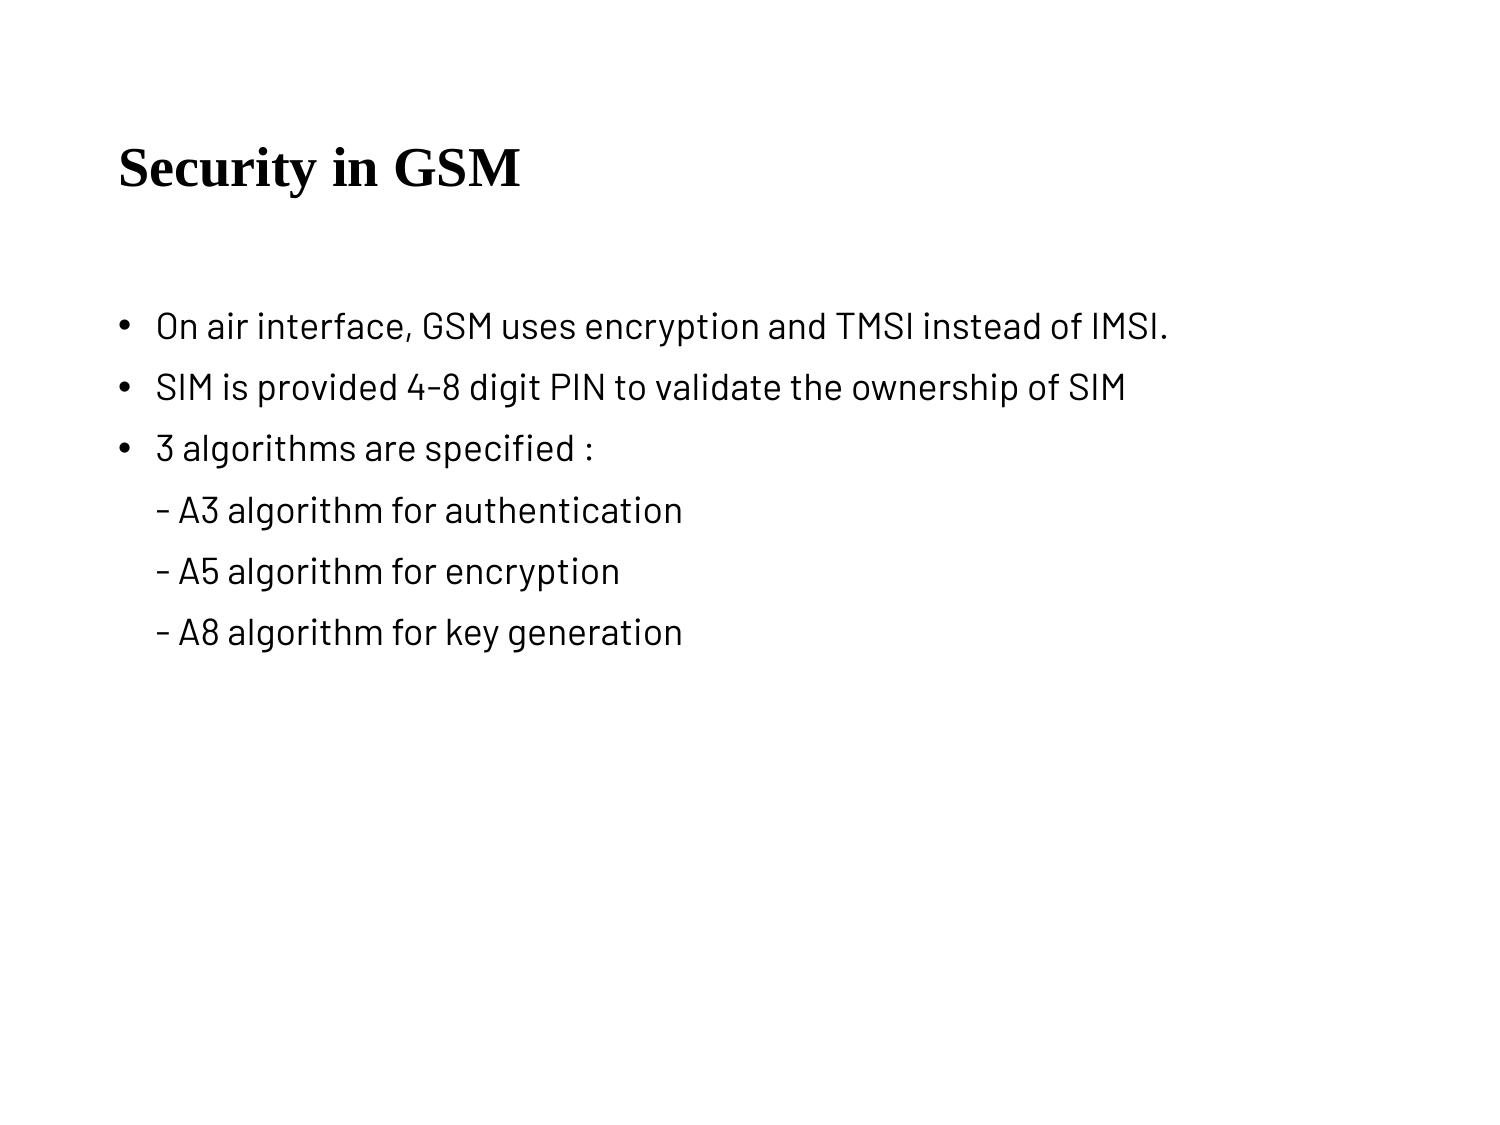

# Security in GSM
On air interface, GSM uses encryption and TMSI instead of IMSI.
SIM is provided 4-8 digit PIN to validate the ownership of SIM
3 algorithms are specified :
	- A3 algorithm for authentication
	- A5 algorithm for encryption
	- A8 algorithm for key generation